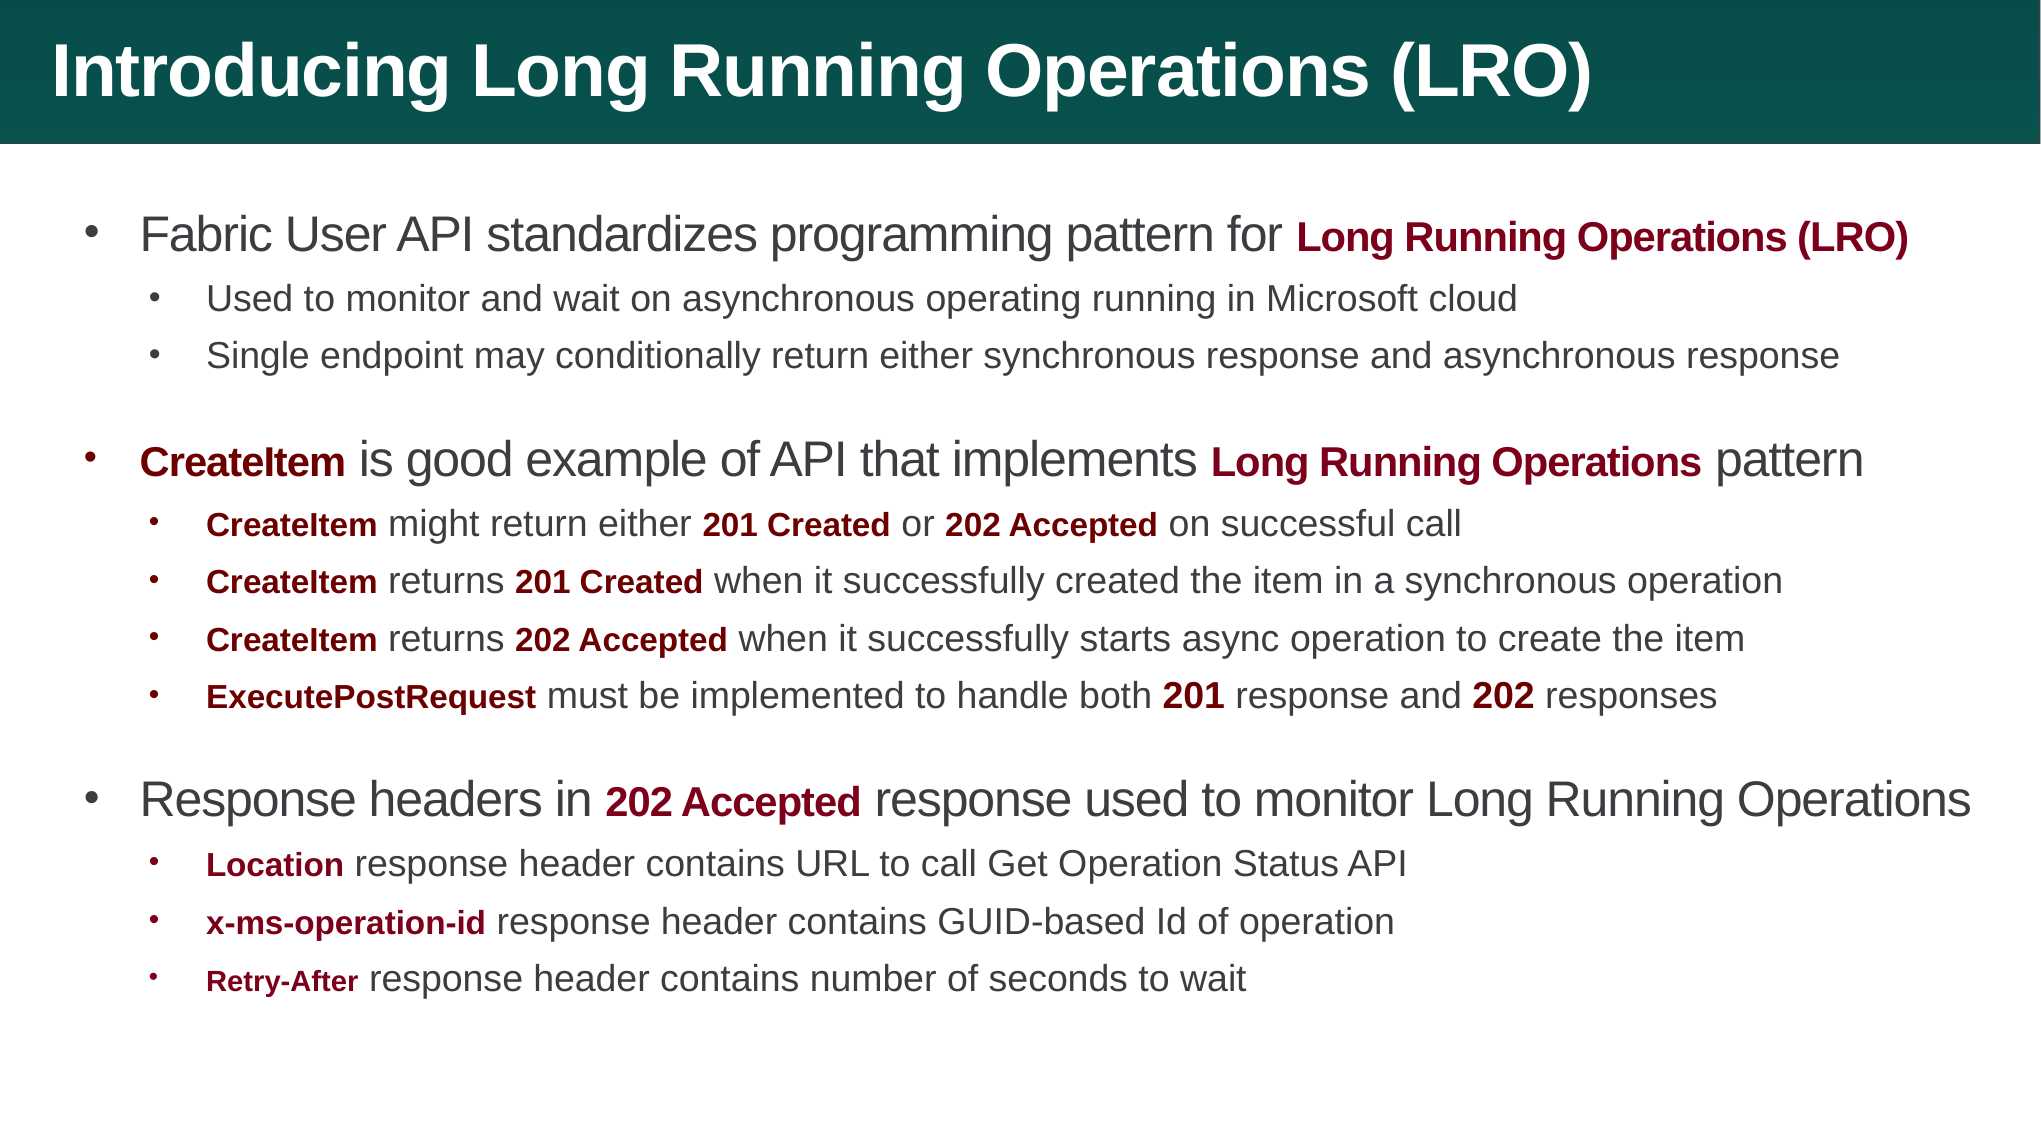

# Introducing Long Running Operations (LRO)
Fabric User API standardizes programming pattern for Long Running Operations (LRO)
Used to monitor and wait on asynchronous operating running in Microsoft cloud
Single endpoint may conditionally return either synchronous response and asynchronous response
CreateItem is good example of API that implements Long Running Operations pattern
CreateItem might return either 201 Created or 202 Accepted on successful call
CreateItem returns 201 Created when it successfully created the item in a synchronous operation
CreateItem returns 202 Accepted when it successfully starts async operation to create the item
ExecutePostRequest must be implemented to handle both 201 response and 202 responses
Response headers in 202 Accepted response used to monitor Long Running Operations
Location response header contains URL to call Get Operation Status API
x-ms-operation-id response header contains GUID-based Id of operation
Retry-After response header contains number of seconds to wait